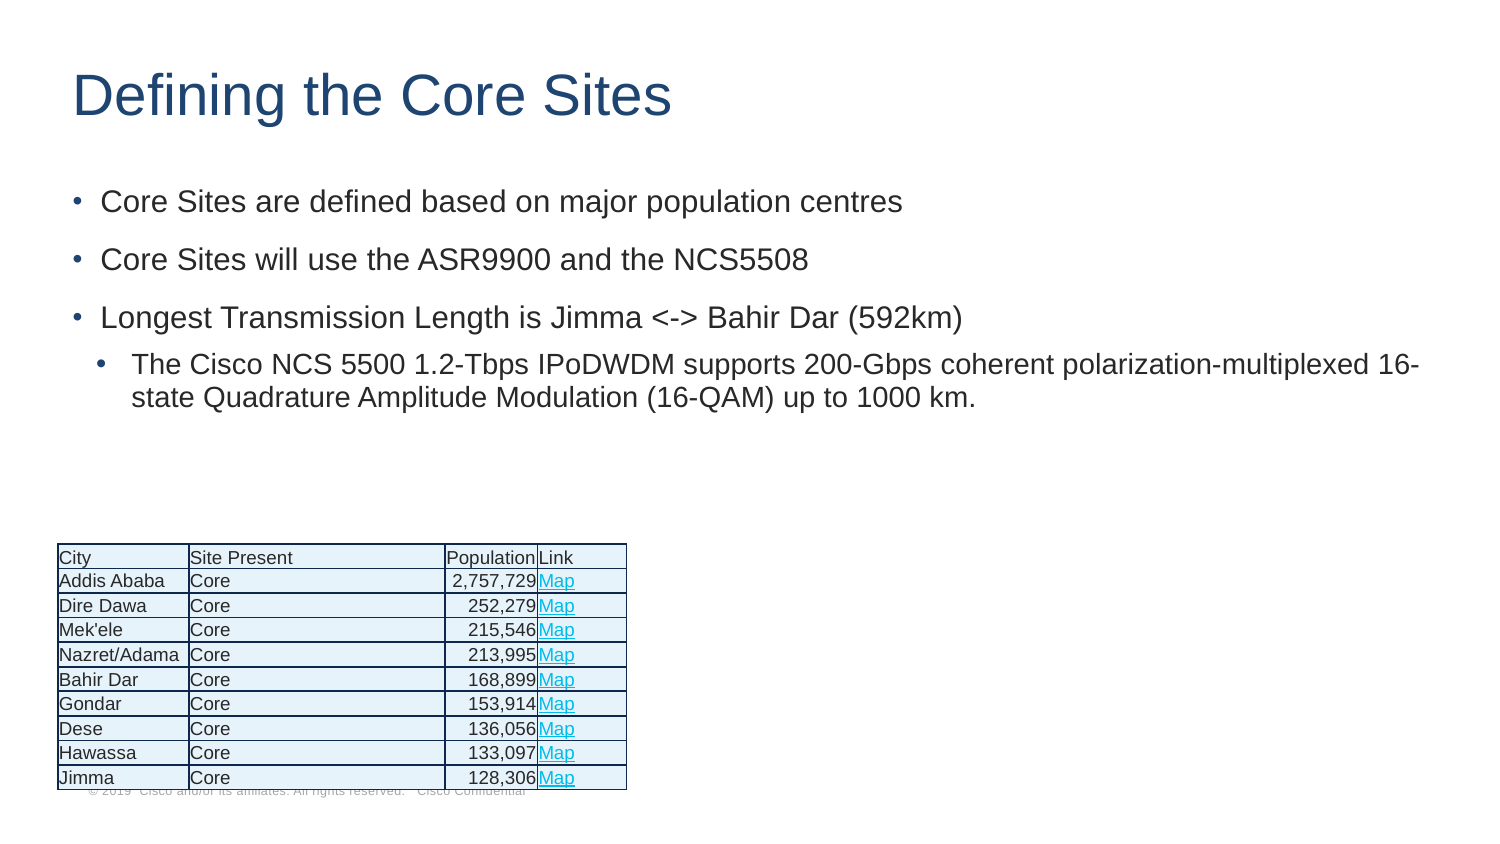

# Defining the Core Sites
Core Sites are defined based on major population centres
Core Sites will use the ASR9900 and the NCS5508
Longest Transmission Length is Jimma <-> Bahir Dar (592km)
The Cisco NCS 5500 1.2-Tbps IPoDWDM supports 200-Gbps coherent polarization-multiplexed 16-state Quadrature Amplitude Modulation (16-QAM) up to 1000 km.

| City | Site Present | Population | Link |
| --- | --- | --- | --- |
| Addis Ababa | Core | 2,757,729 | Map |
| Dire Dawa | Core | 252,279 | Map |
| Mek'ele | Core | 215,546 | Map |
| Nazret/Adama | Core | 213,995 | Map |
| Bahir Dar | Core | 168,899 | Map |
| Gondar | Core | 153,914 | Map |
| Dese | Core | 136,056 | Map |
| Hawassa | Core | 133,097 | Map |
| Jimma | Core | 128,306 | Map |